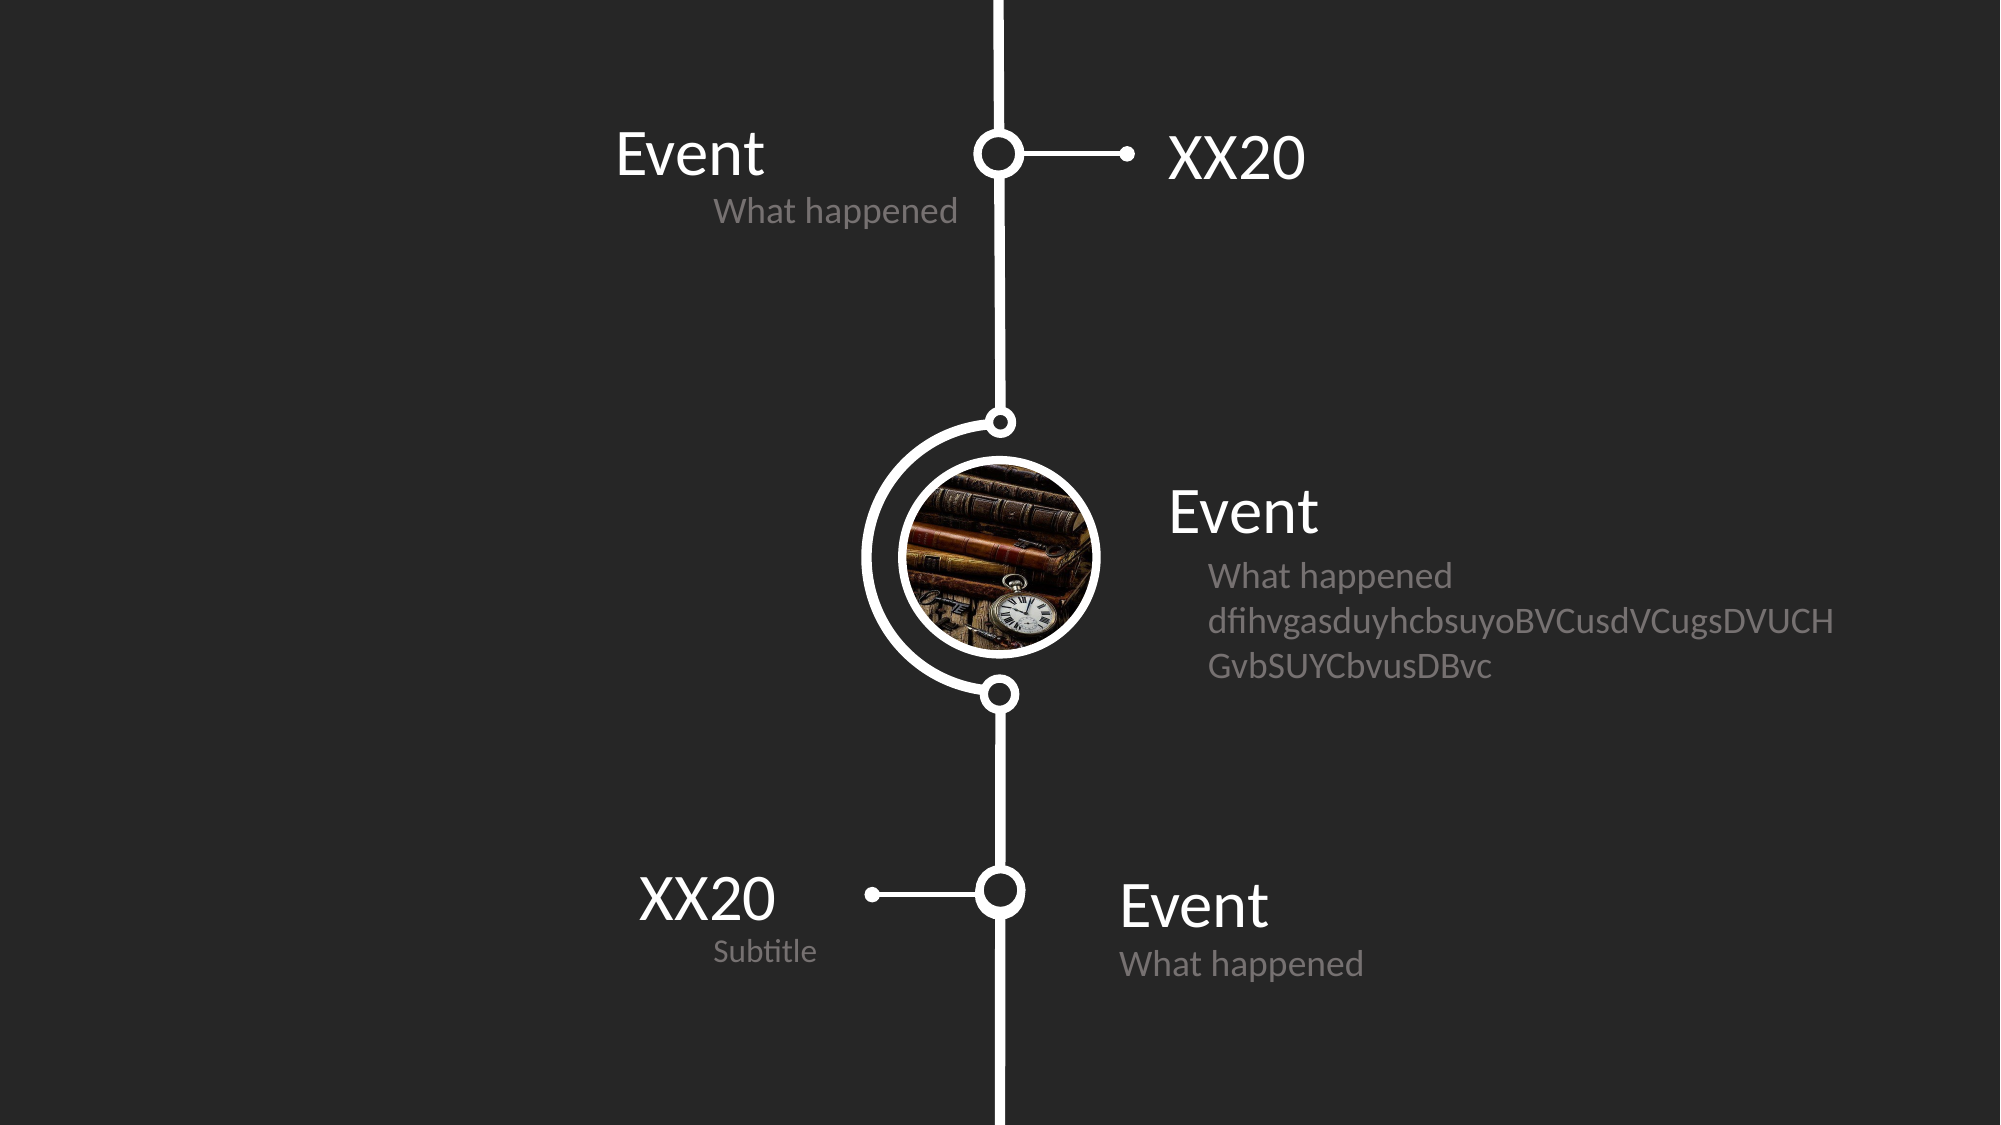

Event

XX20

What happened

Event

What happened
dfihvgasduyhcbsuyoBVCusdVCugsDVUCHGvbSUYCbvusDBvc

XX20

Event

Subtitle

What happened